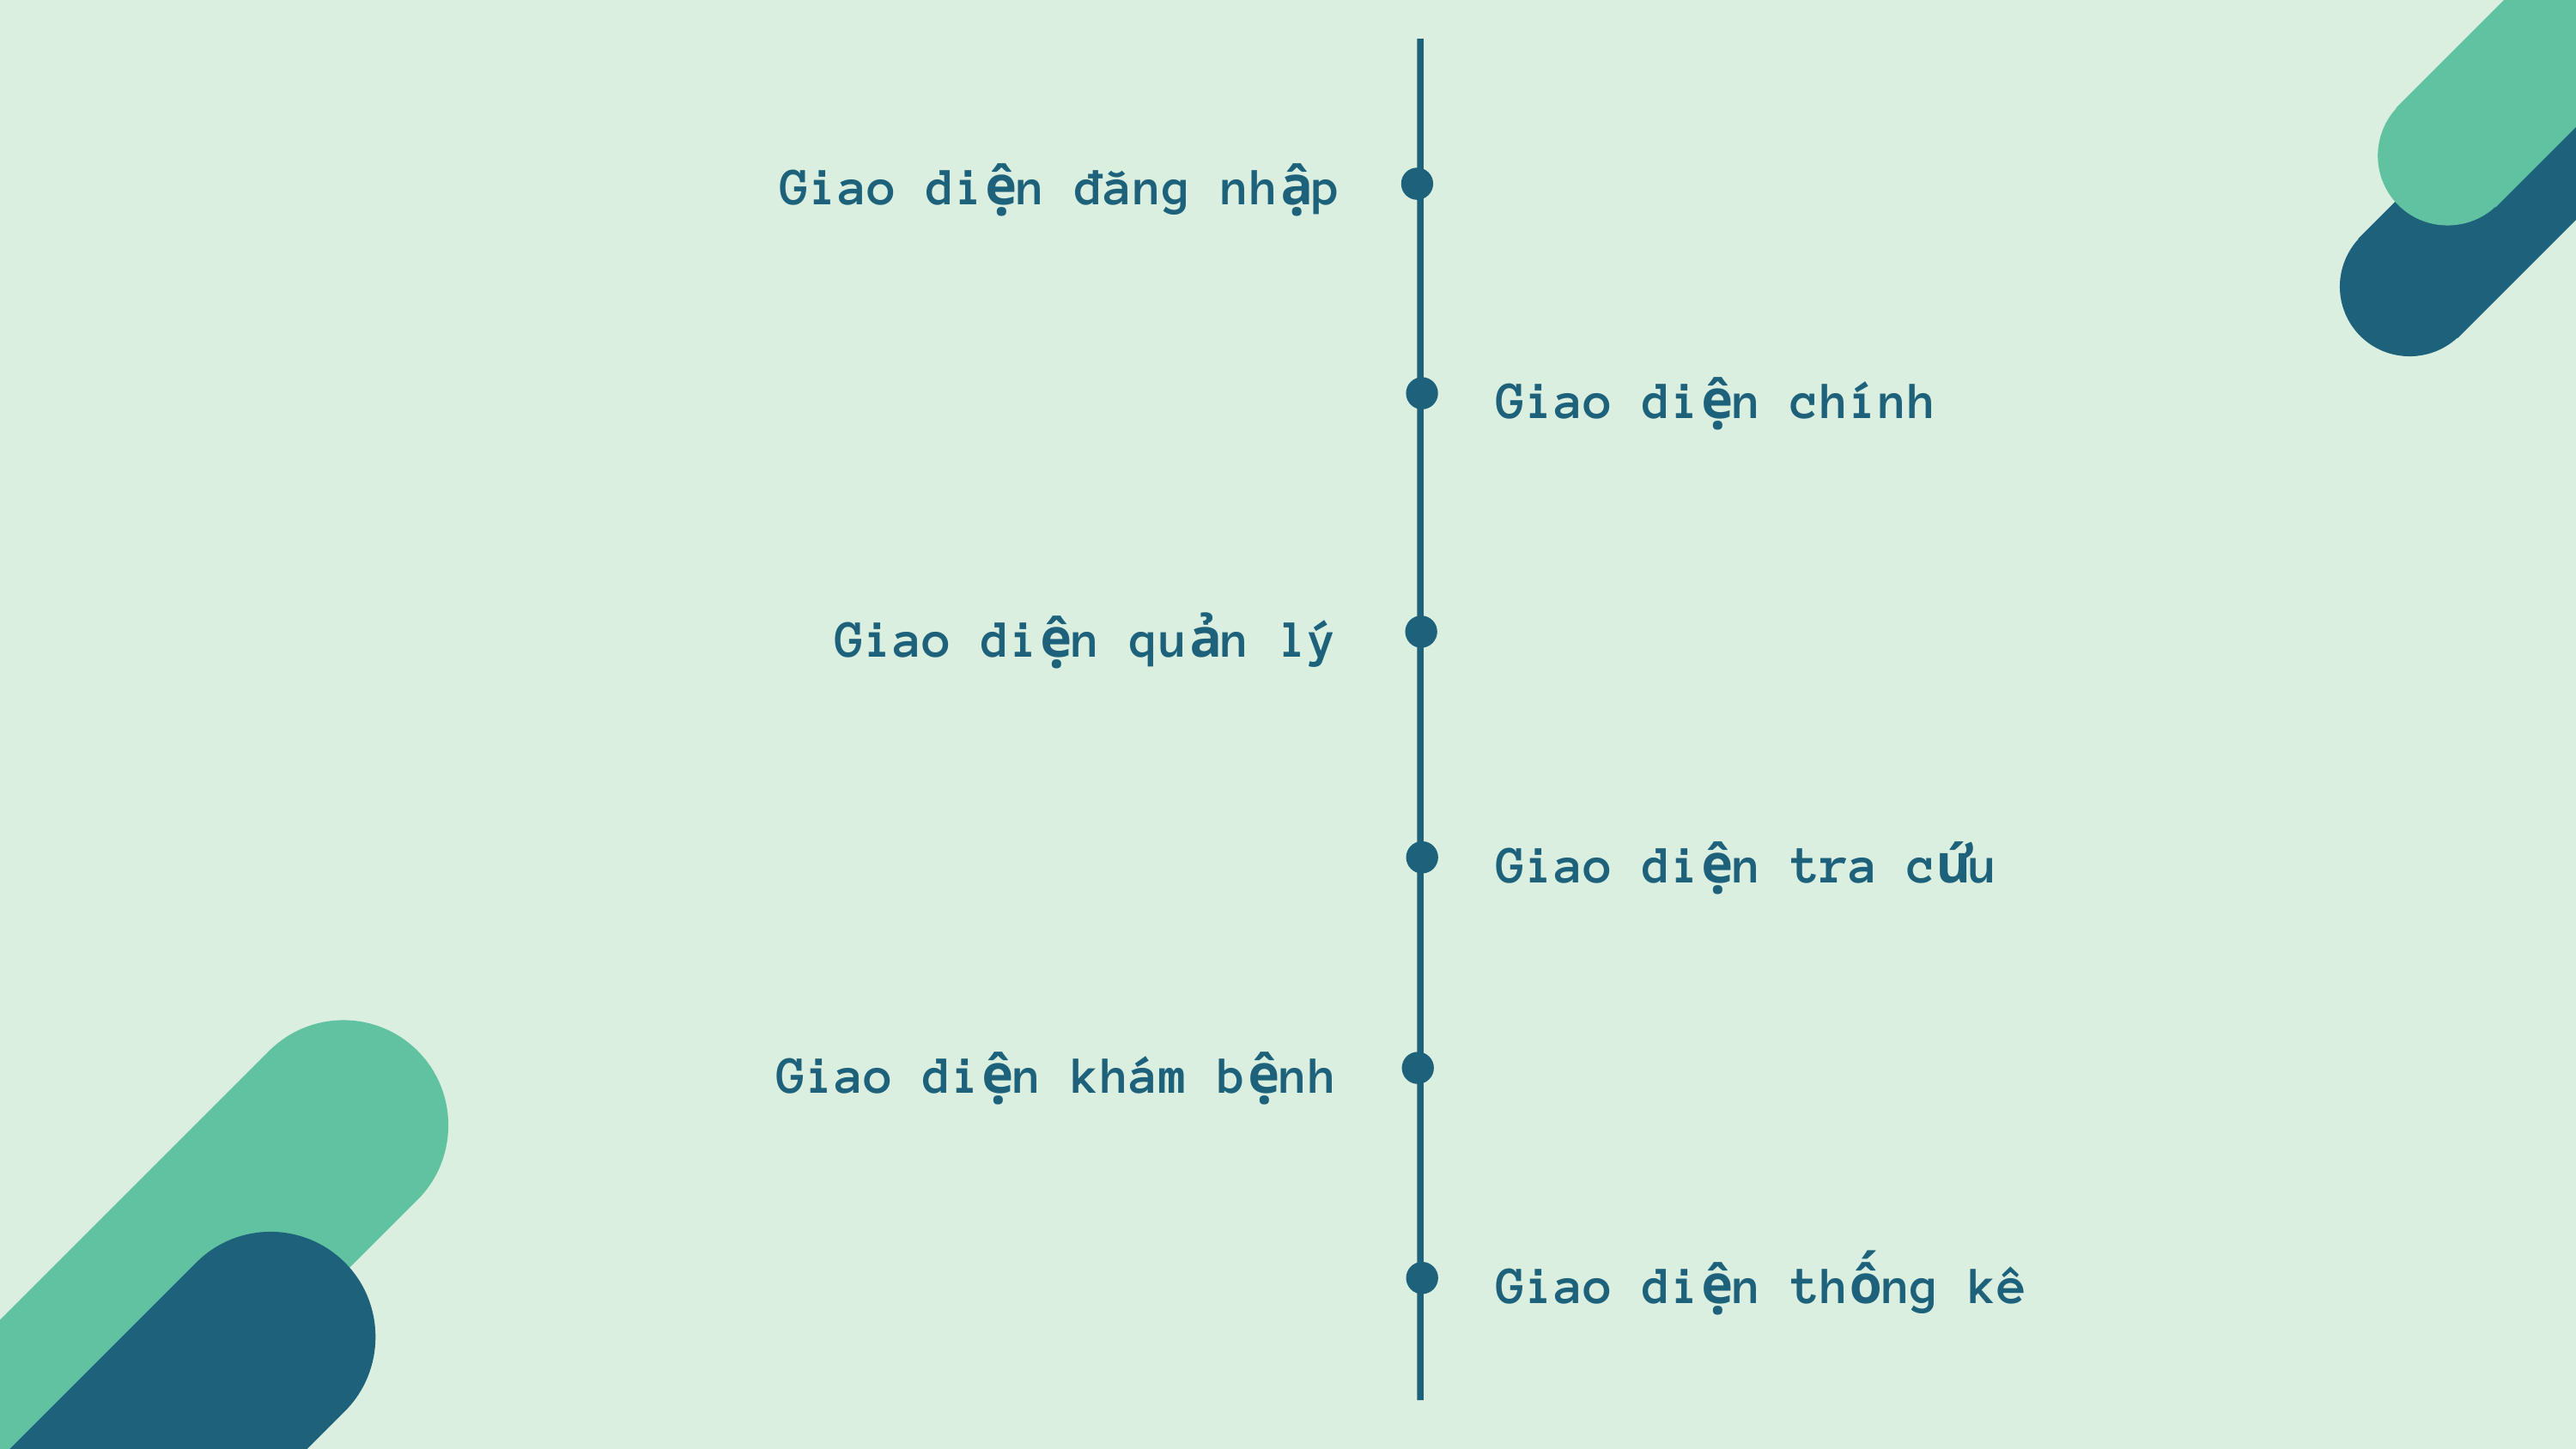

Giao diện đăng nhập

Giao diện chính

Giao diện quản lý

Giao diện tra cứu

Giao diện khám bệnh

Giao diện thống kê